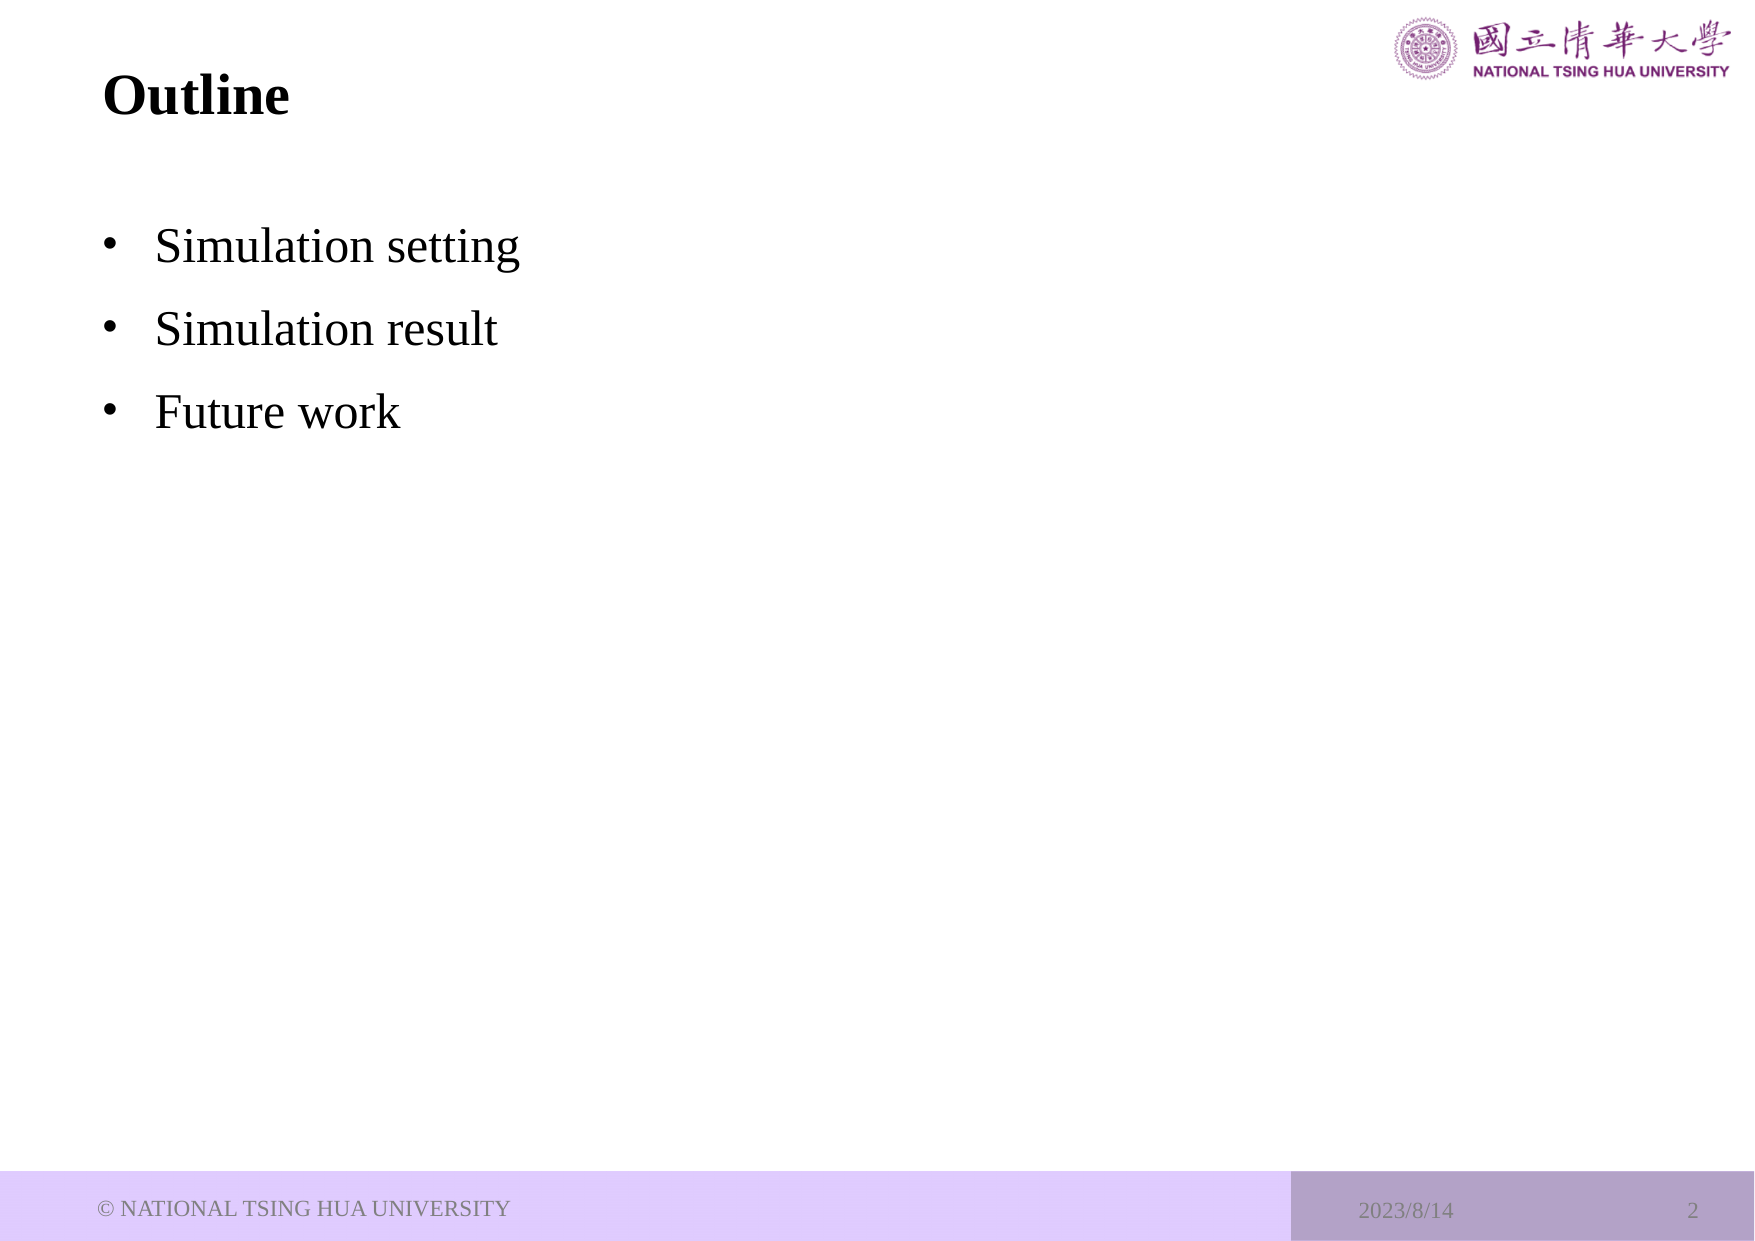

# Outline
Simulation setting
Simulation result
Future work
© NATIONAL TSING HUA UNIVERSITY
2023/8/14
2